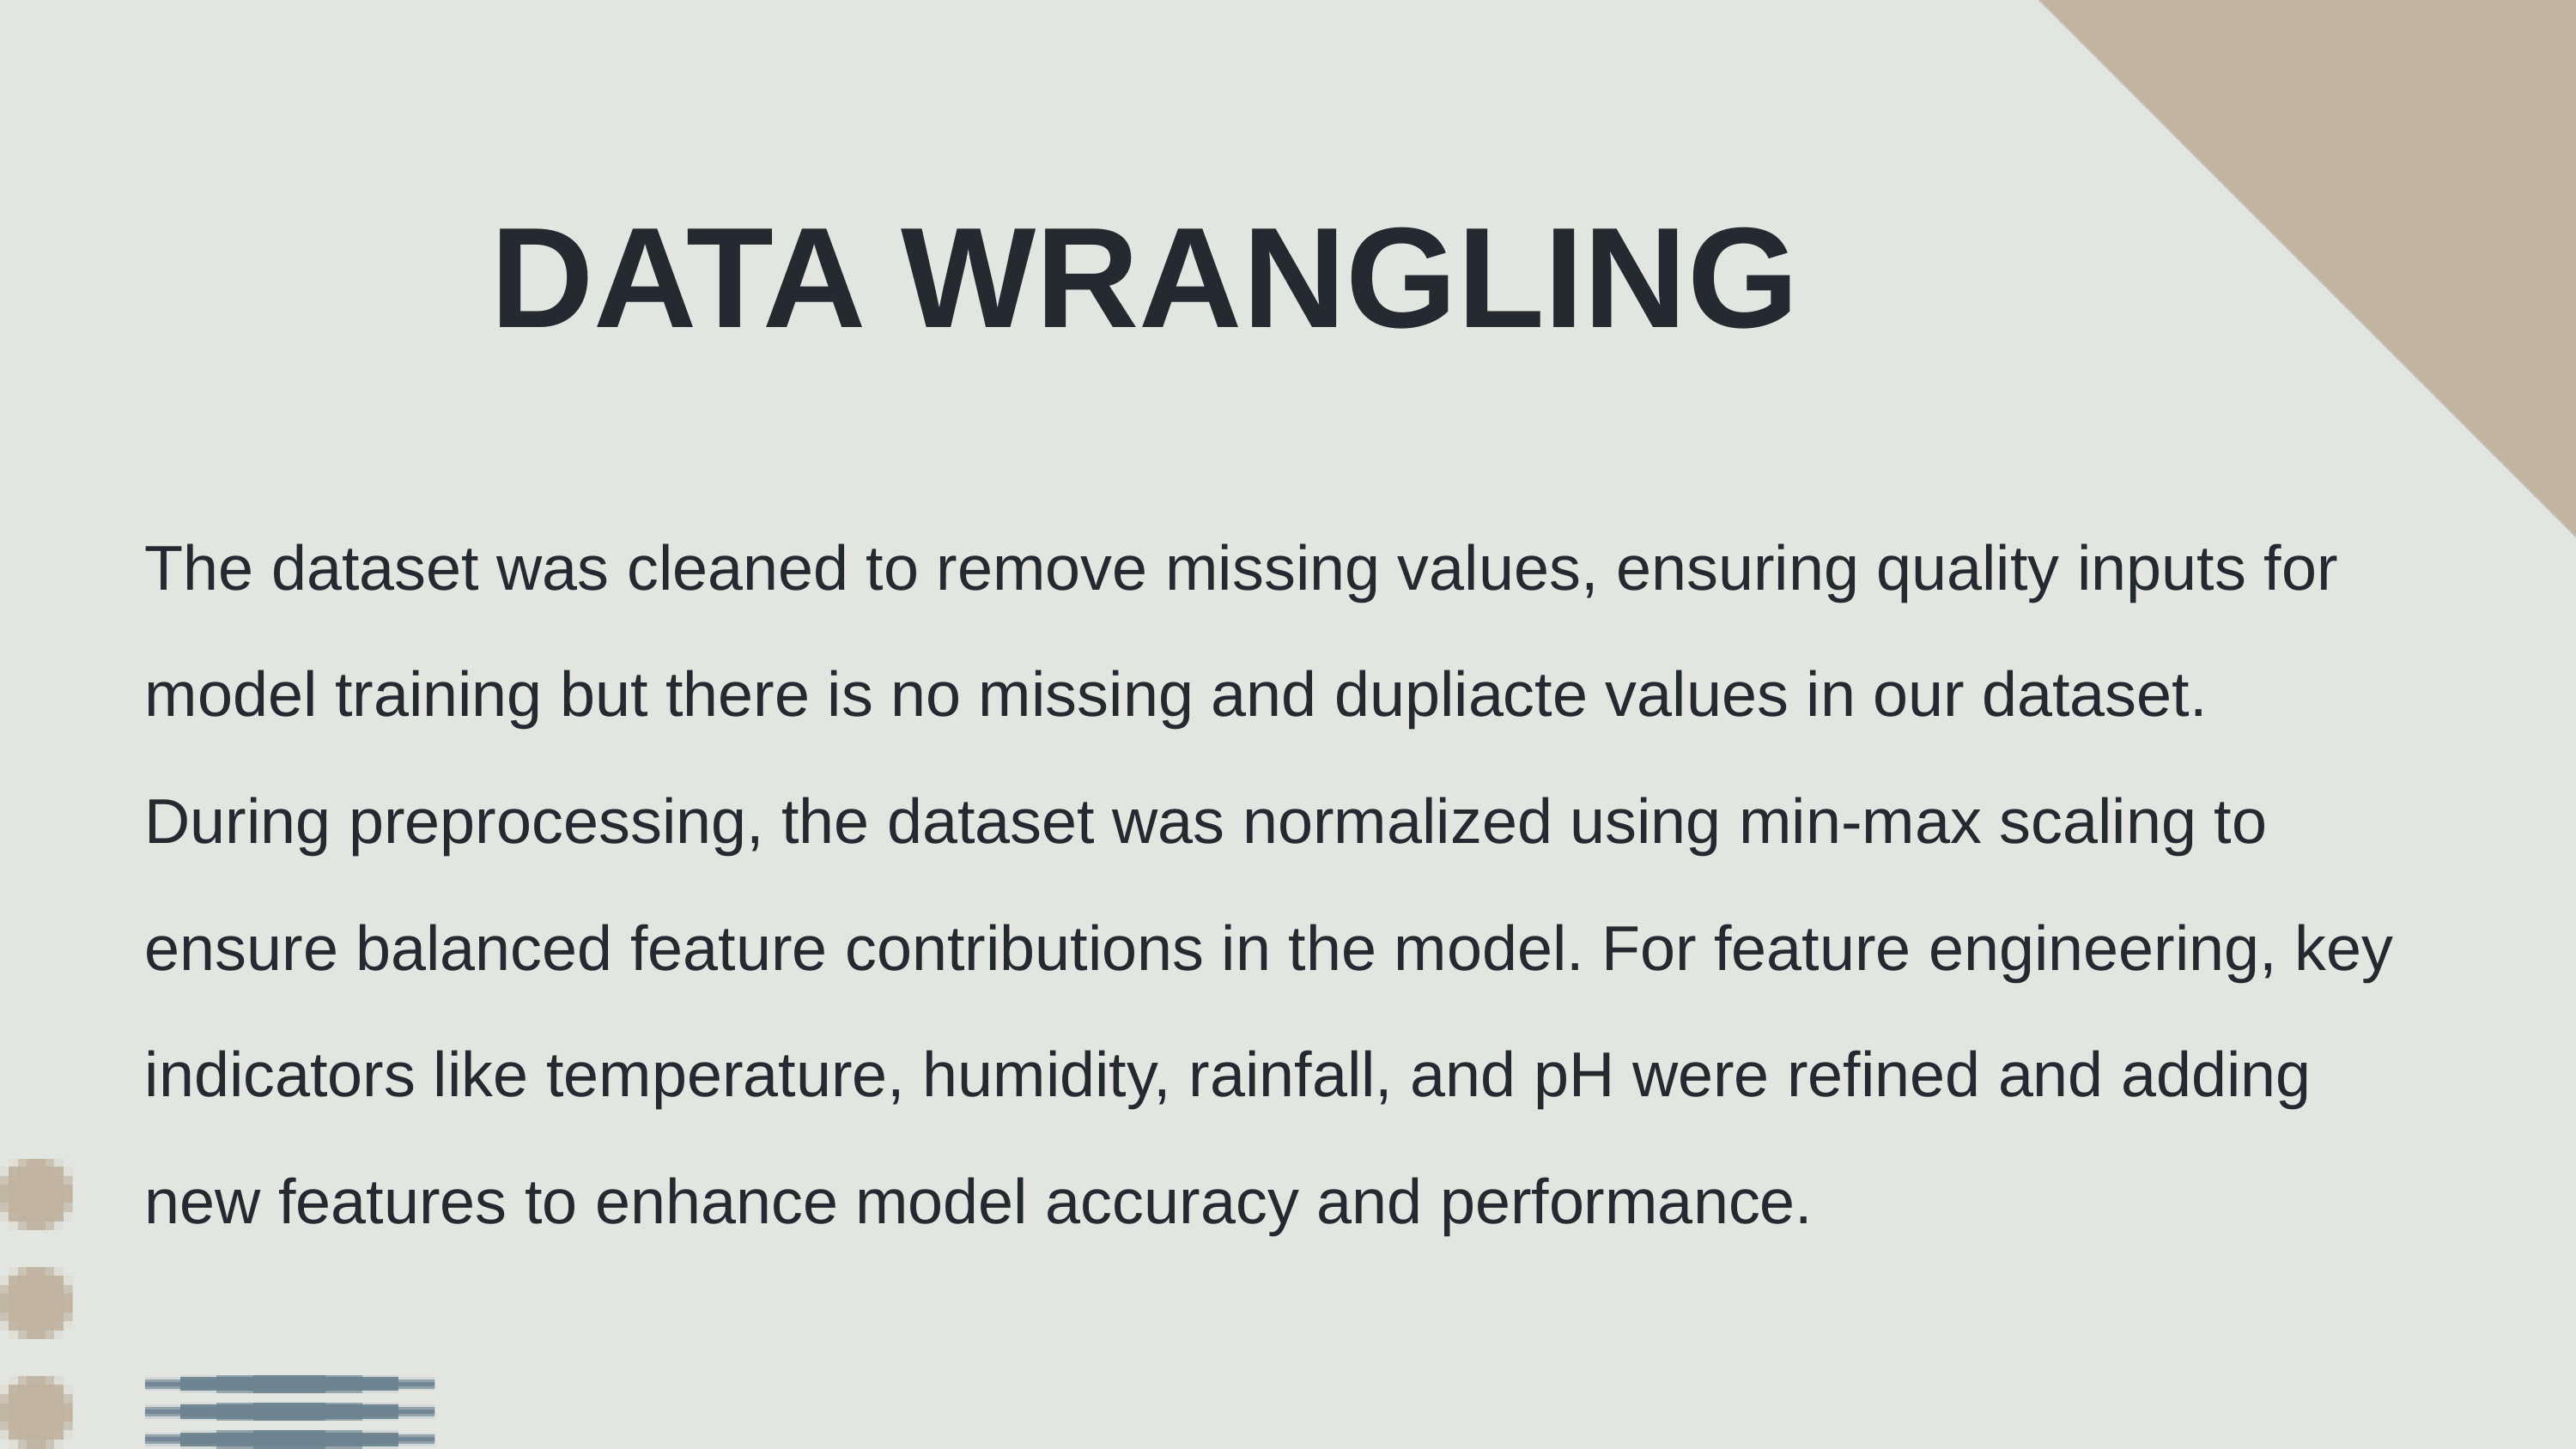

DATA WRANGLING
The dataset was cleaned to remove missing values, ensuring quality inputs for model training but there is no missing and dupliacte values in our dataset.
During preprocessing, the dataset was normalized using min-max scaling to ensure balanced feature contributions in the model. For feature engineering, key indicators like temperature, humidity, rainfall, and pH were refined and adding new features to enhance model accuracy and performance.